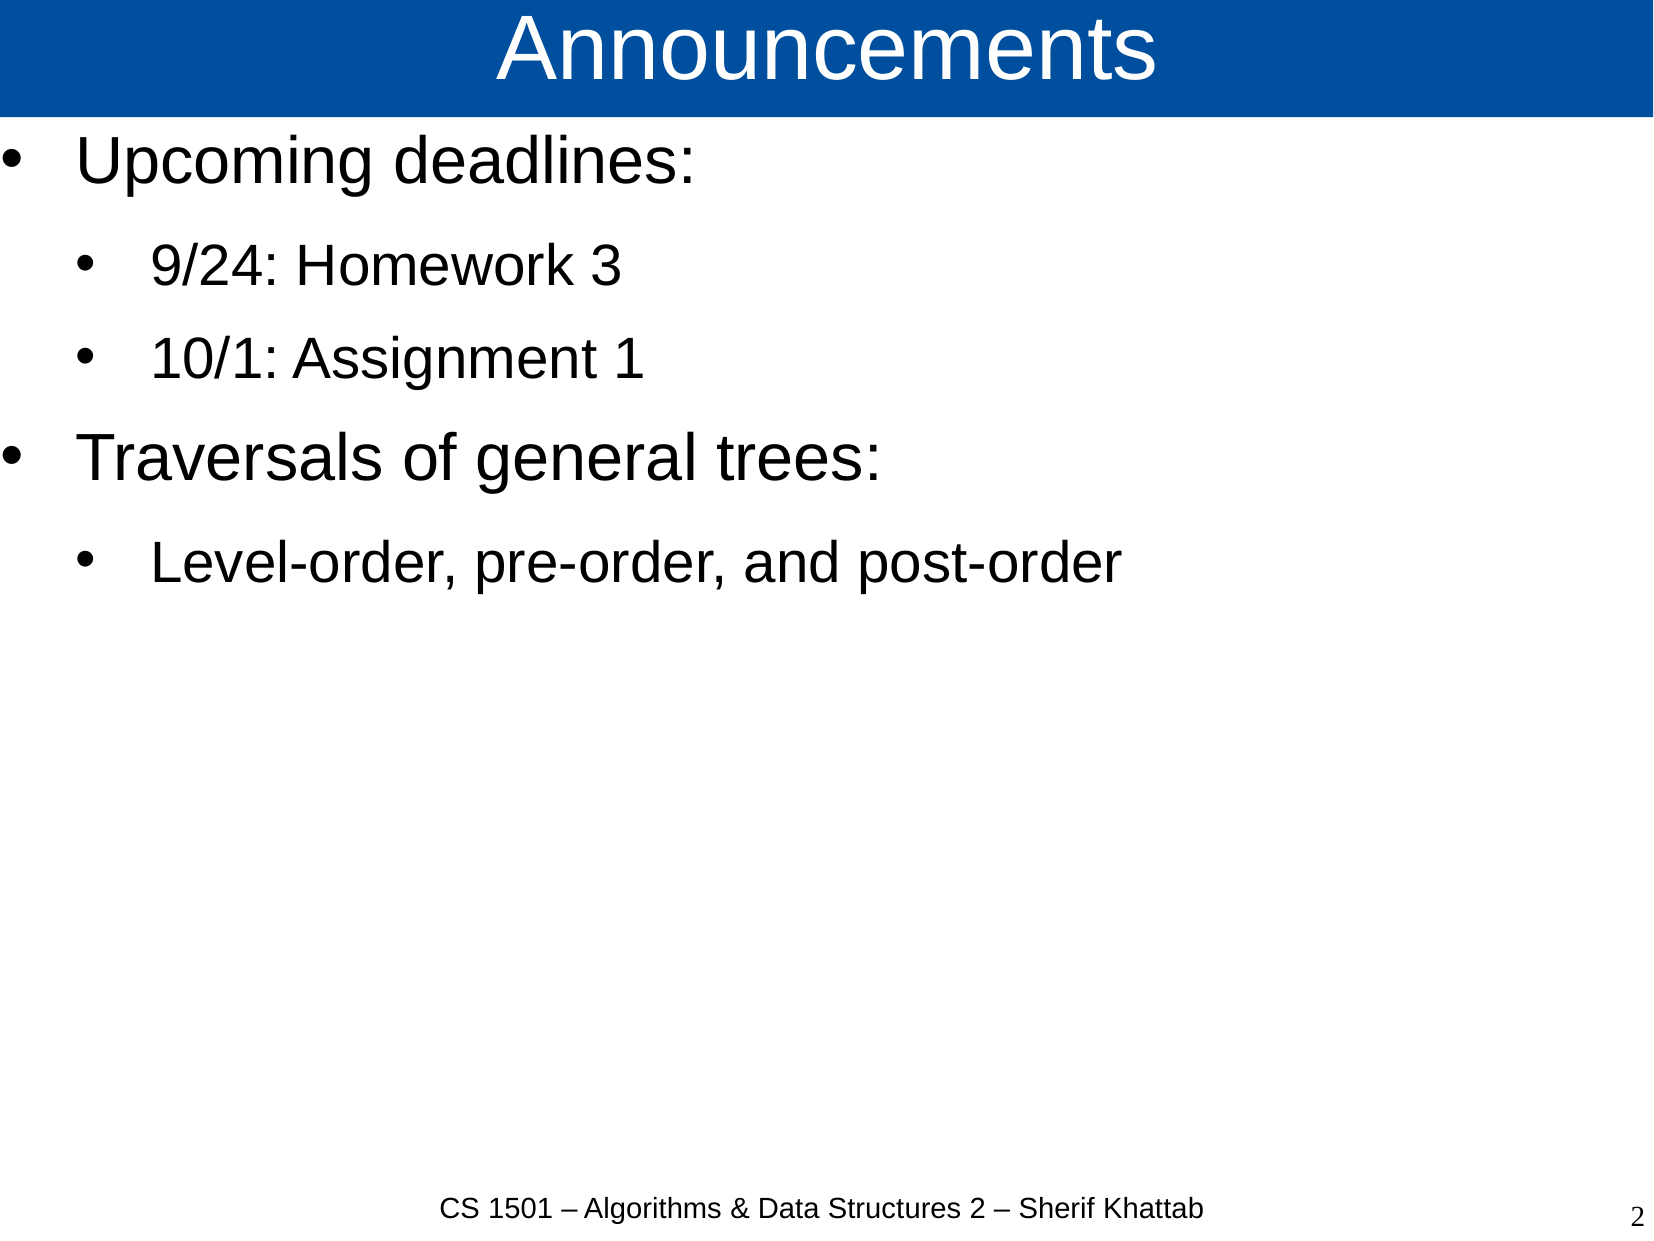

# Announcements
Upcoming deadlines:
9/24: Homework 3
10/1: Assignment 1
Traversals of general trees:
Level-order, pre-order, and post-order
CS 1501 – Algorithms & Data Structures 2 – Sherif Khattab
2